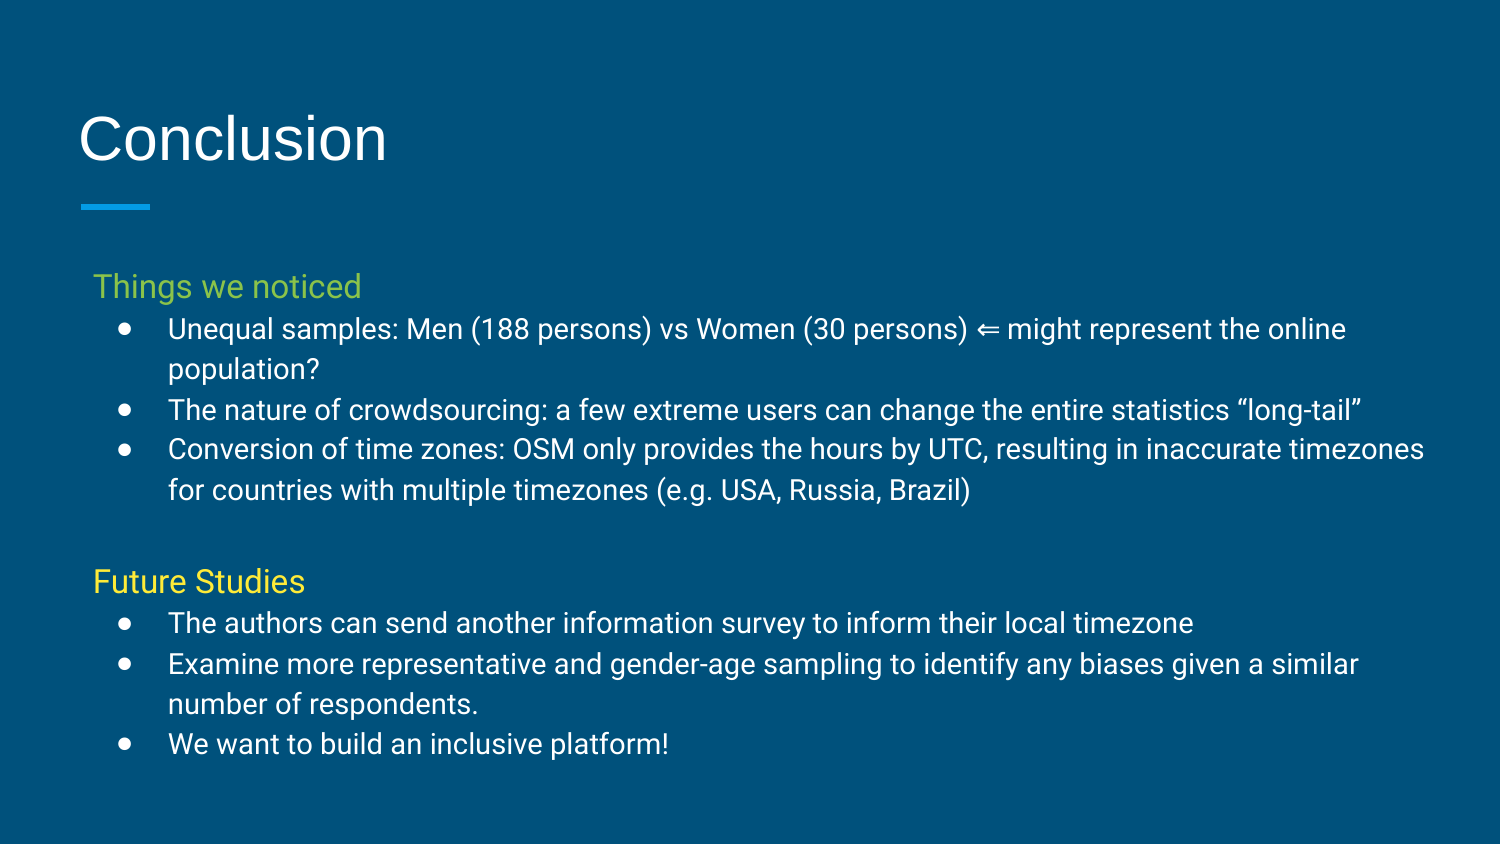

# Conclusion
Things we noticed
Unequal samples: Men (188 persons) vs Women (30 persons) ⇐ might represent the online population?
The nature of crowdsourcing: a few extreme users can change the entire statistics “long-tail”
Conversion of time zones: OSM only provides the hours by UTC, resulting in inaccurate timezones for countries with multiple timezones (e.g. USA, Russia, Brazil)
Future Studies
The authors can send another information survey to inform their local timezone
Examine more representative and gender-age sampling to identify any biases given a similar number of respondents.
We want to build an inclusive platform!